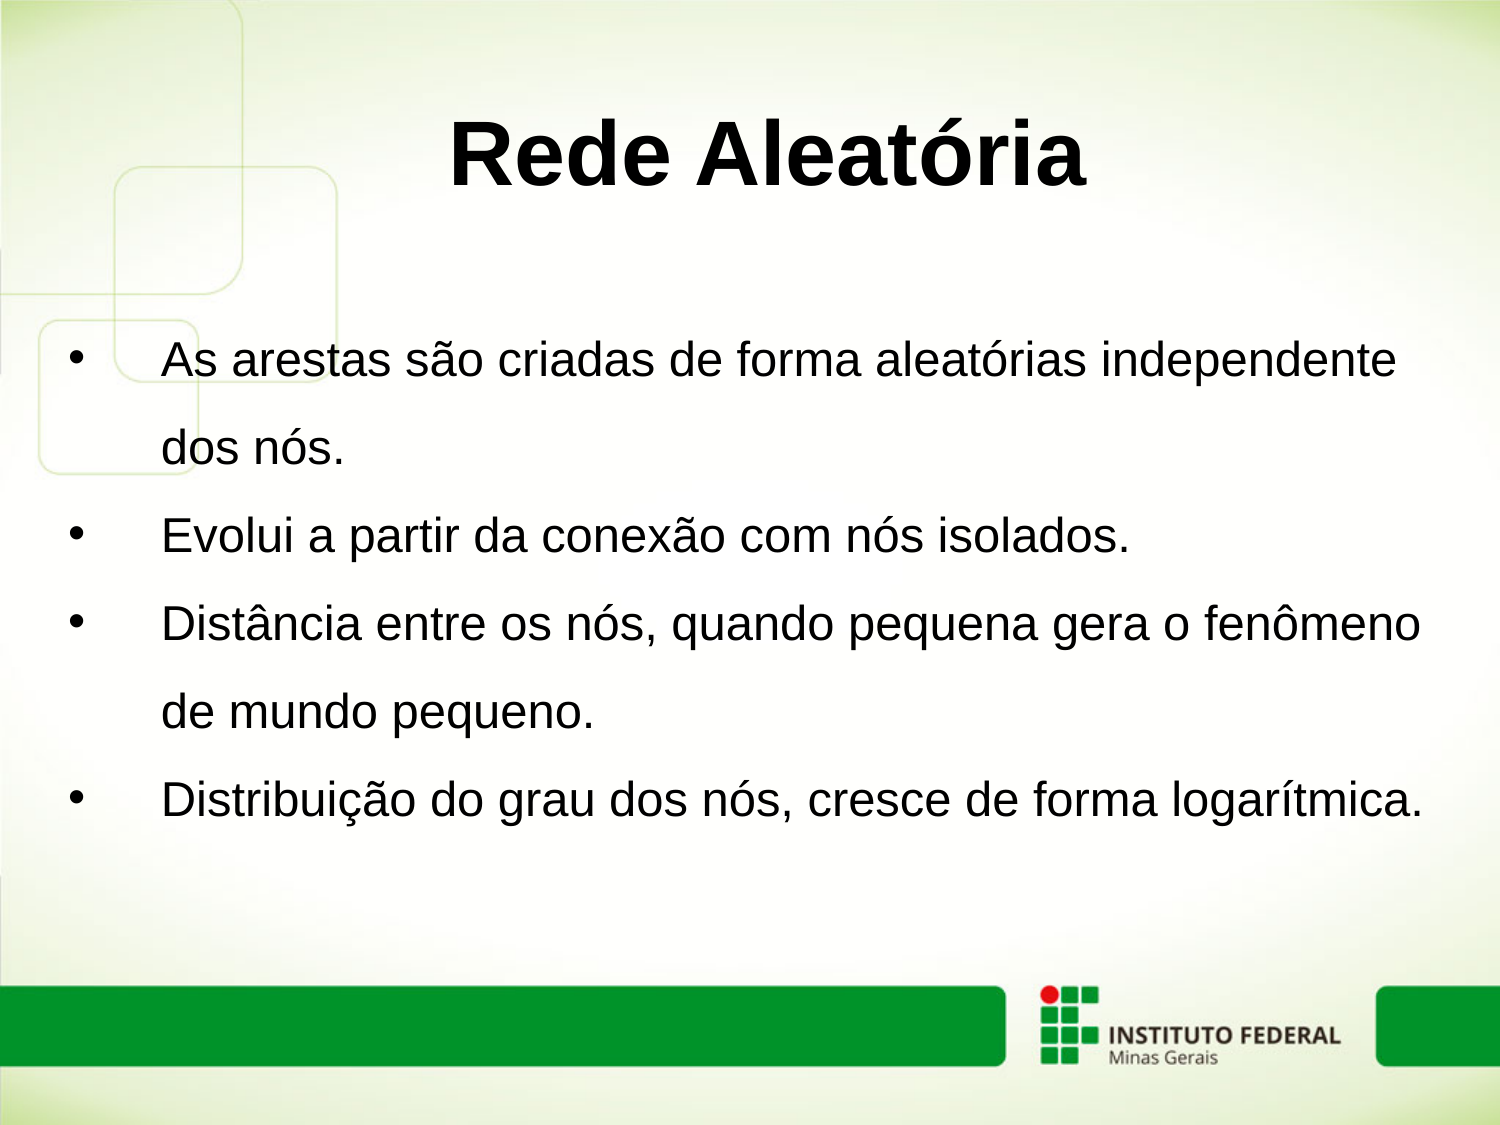

# Rede Aleatória
As arestas são criadas de forma aleatórias independente dos nós.
Evolui a partir da conexão com nós isolados.
Distância entre os nós, quando pequena gera o fenômeno de mundo pequeno.
Distribuição do grau dos nós, cresce de forma logarítmica.